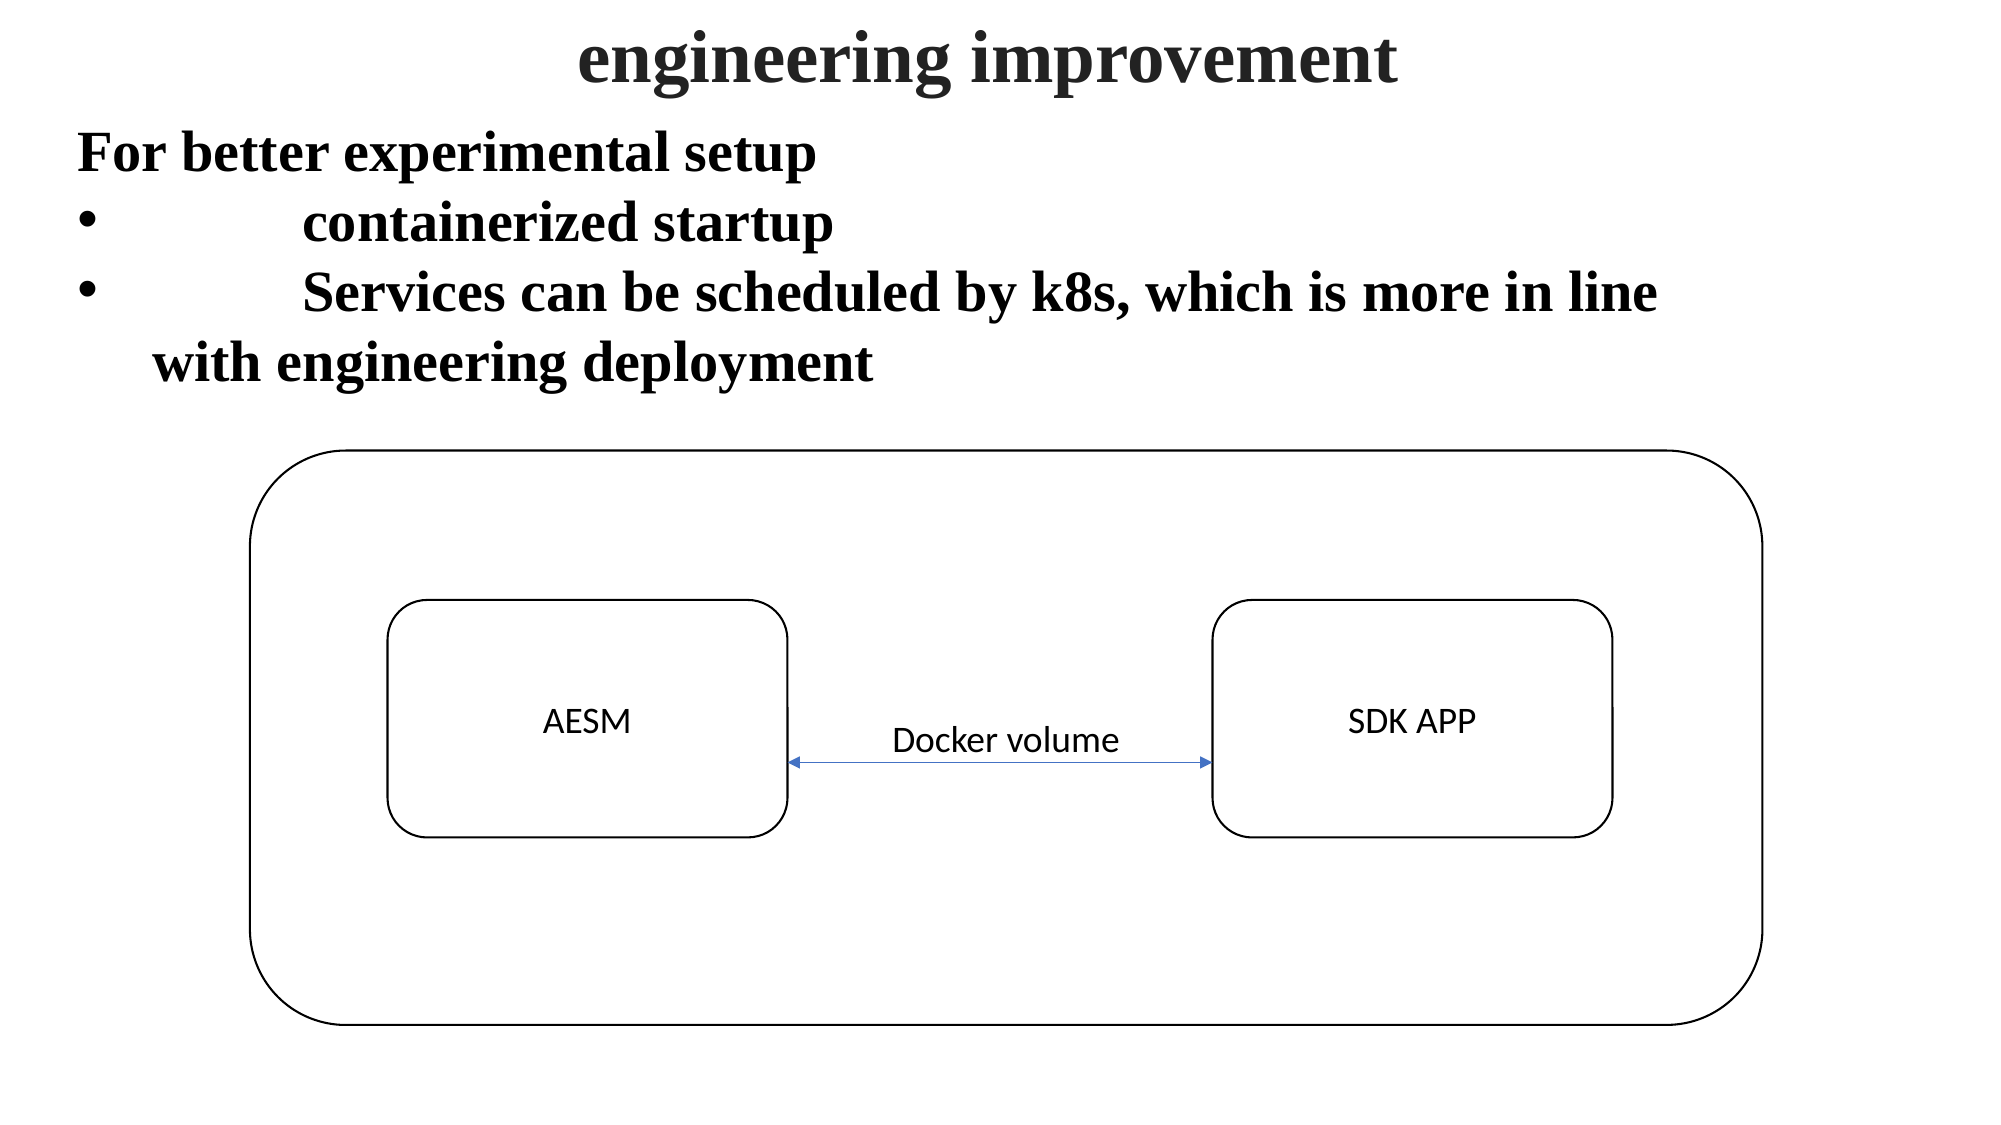

engineering improvement
For better experimental setup
	containerized startup
	Services can be scheduled by k8s, which is more in line with engineering deployment
Docker volume
AESM
SDK APP